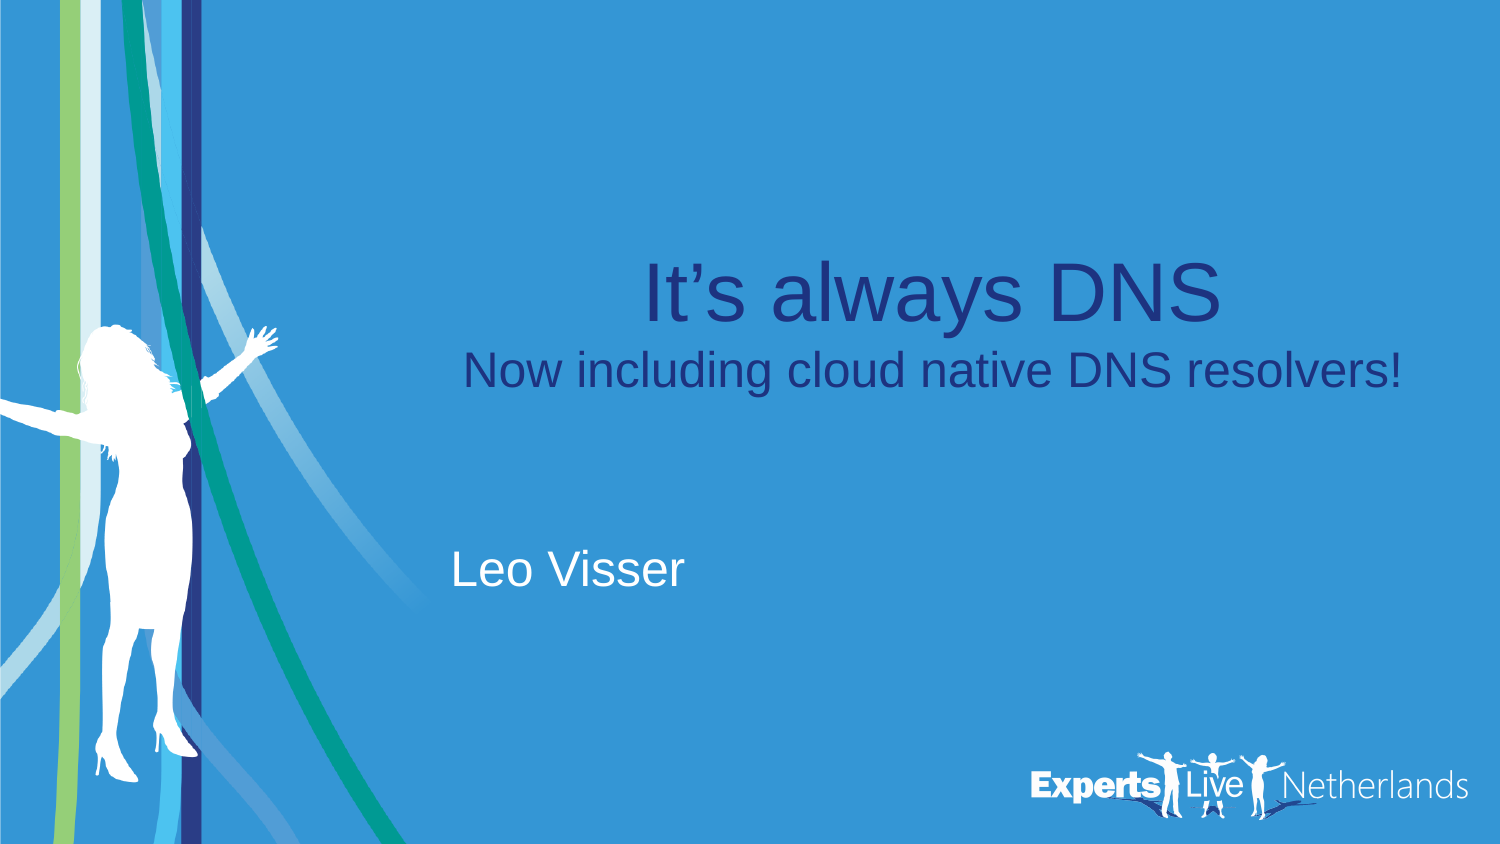

# It’s always DNS Now including cloud native DNS resolvers!
Leo Visser